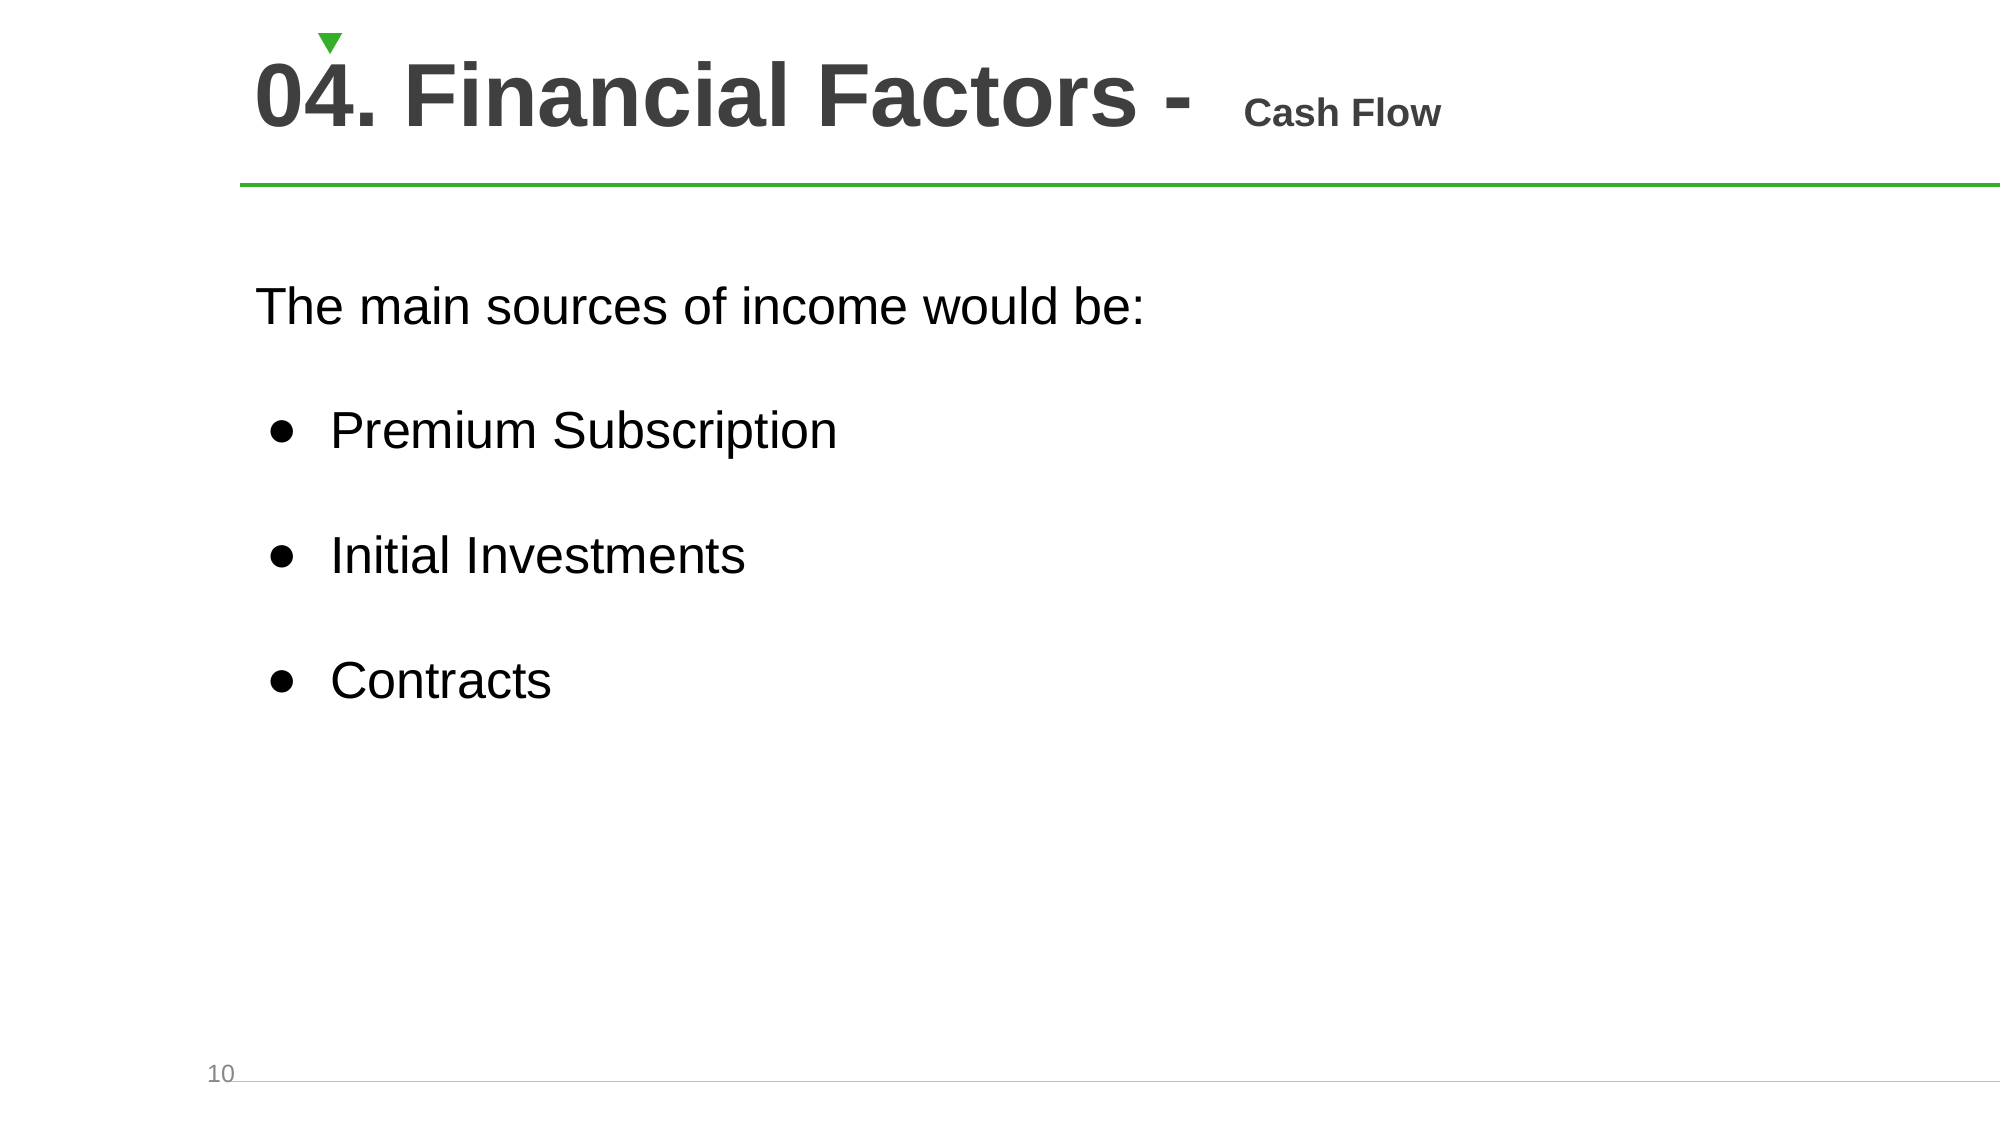

04. Financial Factors -  Cash Flow

The main sources of income would be:

Premium Subscription

Initial Investments

Contracts
10